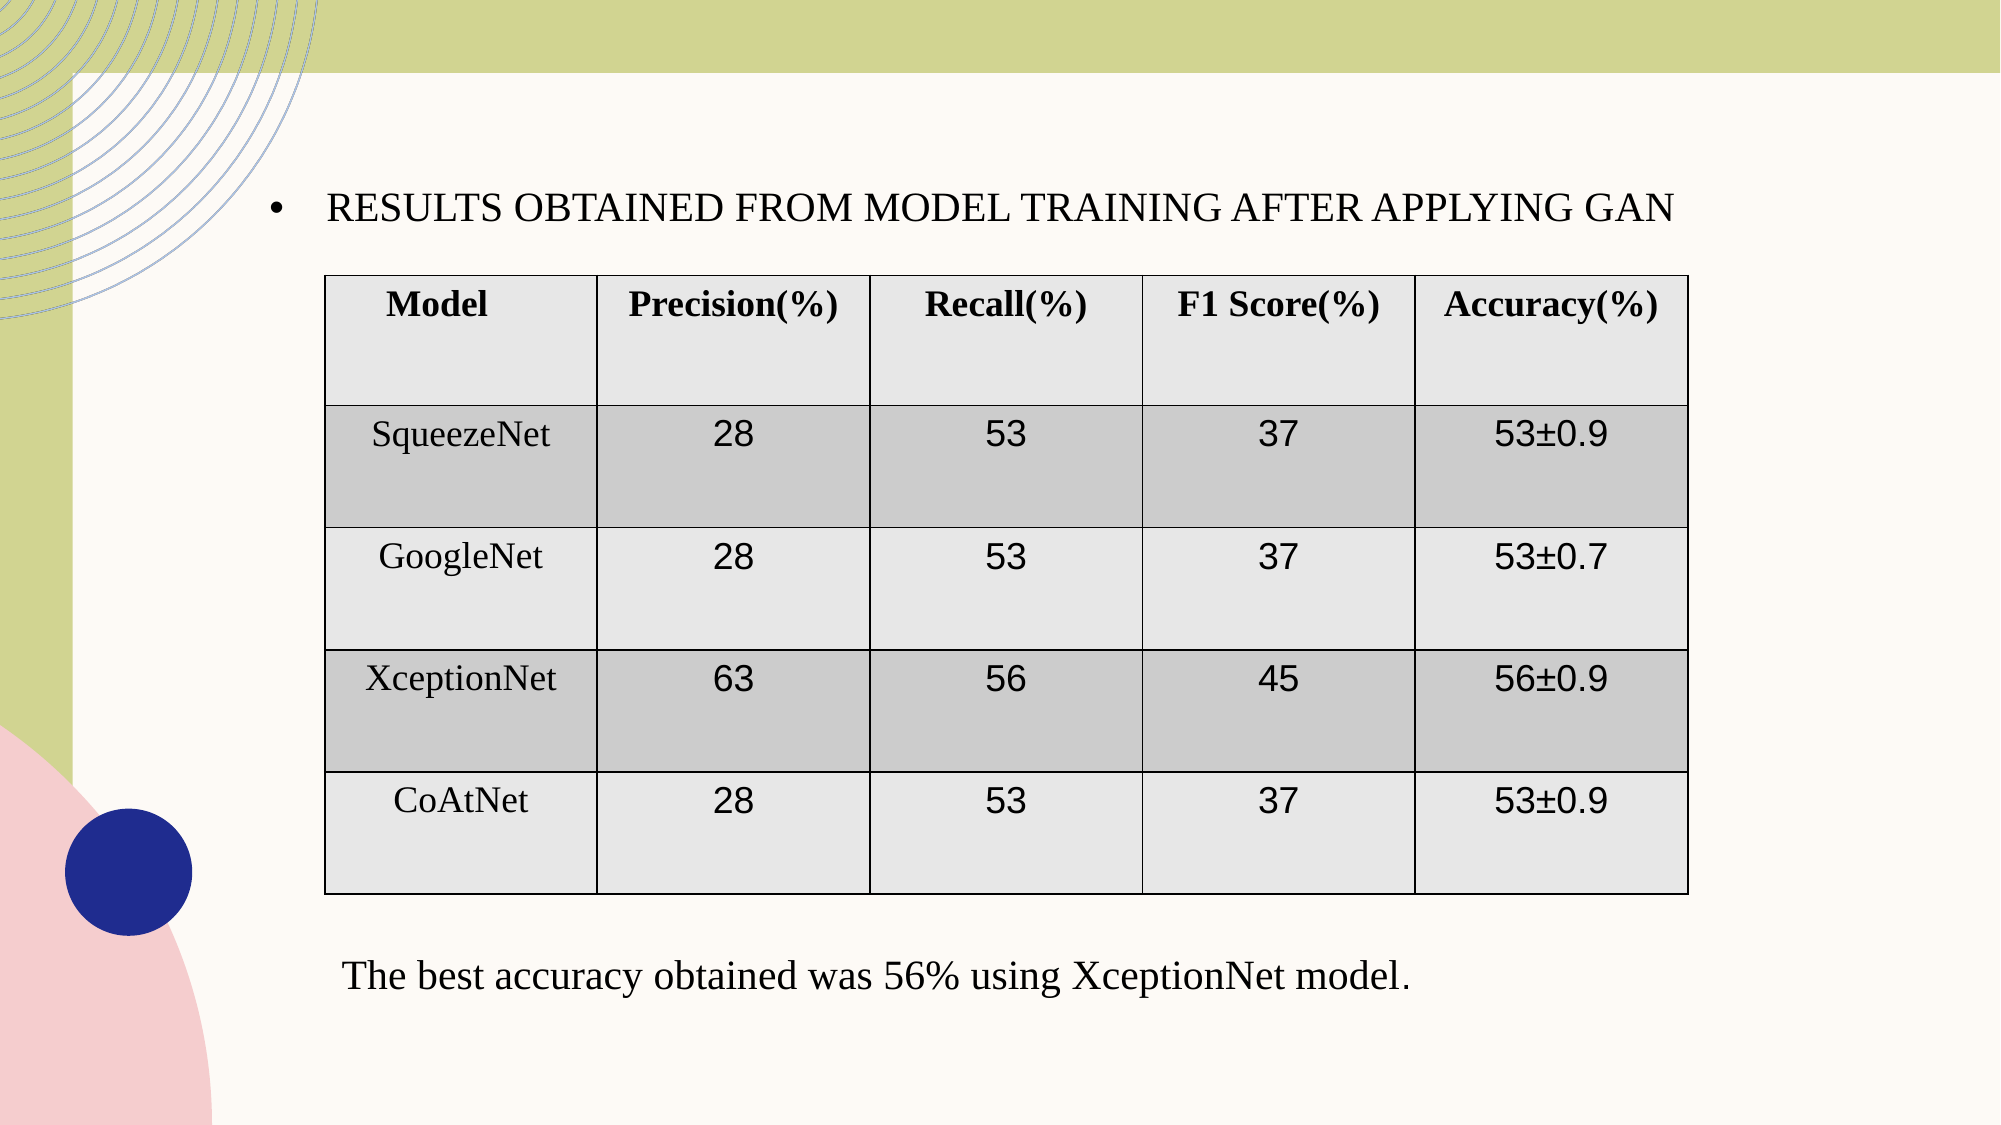

RESULTS OBTAINED FROM MODEL TRAINING AFTER APPLYING GAN
| Model | Precision(%) | Recall(%) | F1 Score(%) | Accuracy(%) |
| --- | --- | --- | --- | --- |
| SqueezeNet | 28 | 53 | 37 | 53±0.9 |
| GoogleNet | 28 | 53 | 37 | 53±0.7 |
| XceptionNet | 63 | 56 | 45 | 56±0.9 |
| CoAtNet | 28 | 53 | 37 | 53±0.9 |
The best accuracy obtained was 56% using XceptionNet model.